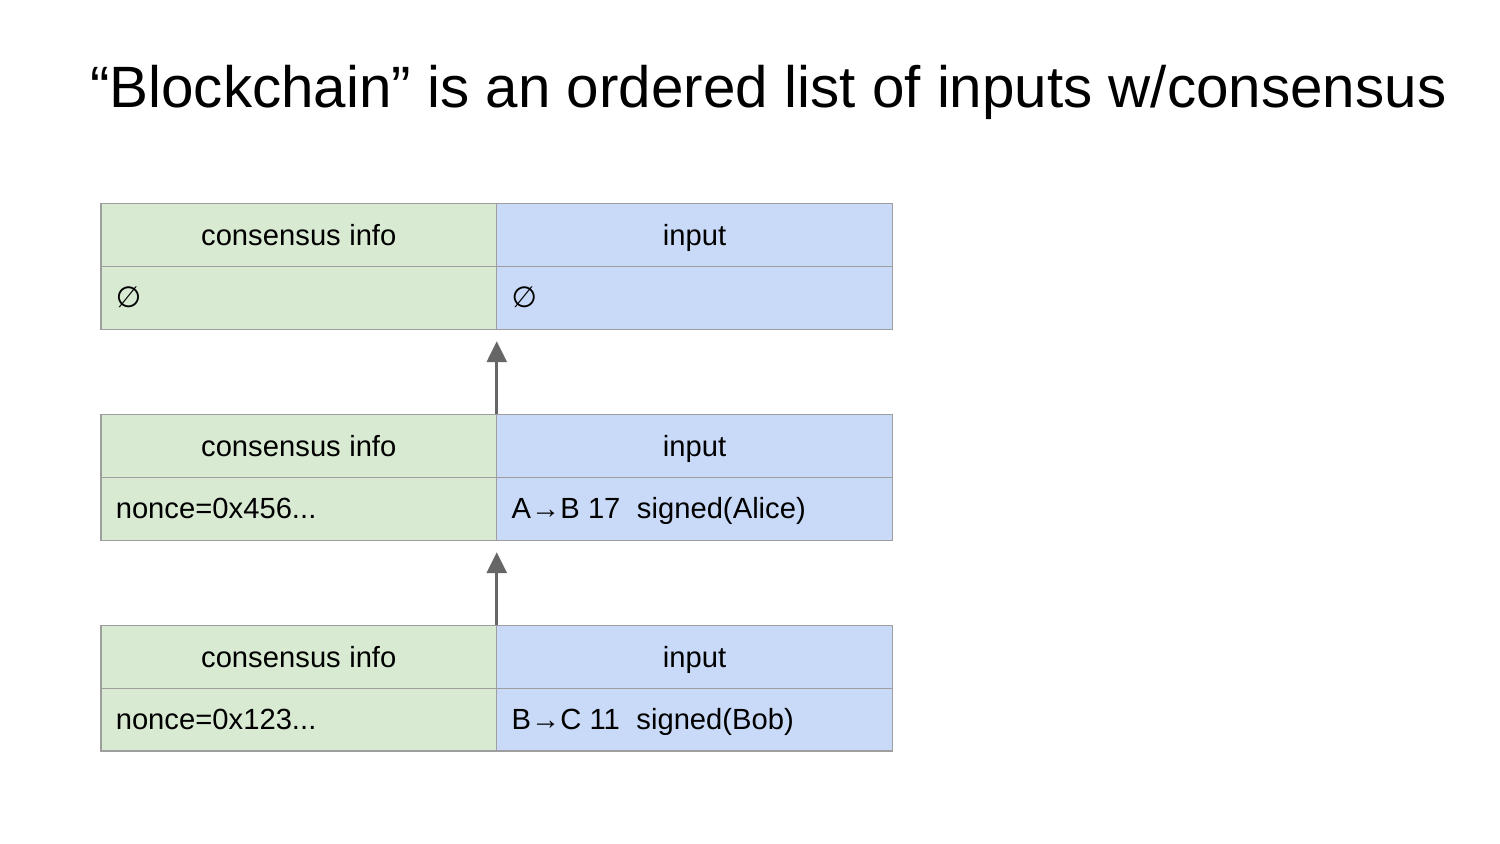

# “Blockchain” is an ordered list of inputs w/consensus
| consensus info | input |
| --- | --- |
| ∅ | ∅ |
| consensus info | input |
| --- | --- |
| nonce=0x456... | A→B 17 signed(Alice) |
| consensus info | input |
| --- | --- |
| nonce=0x123... | B→C 11 signed(Bob) |